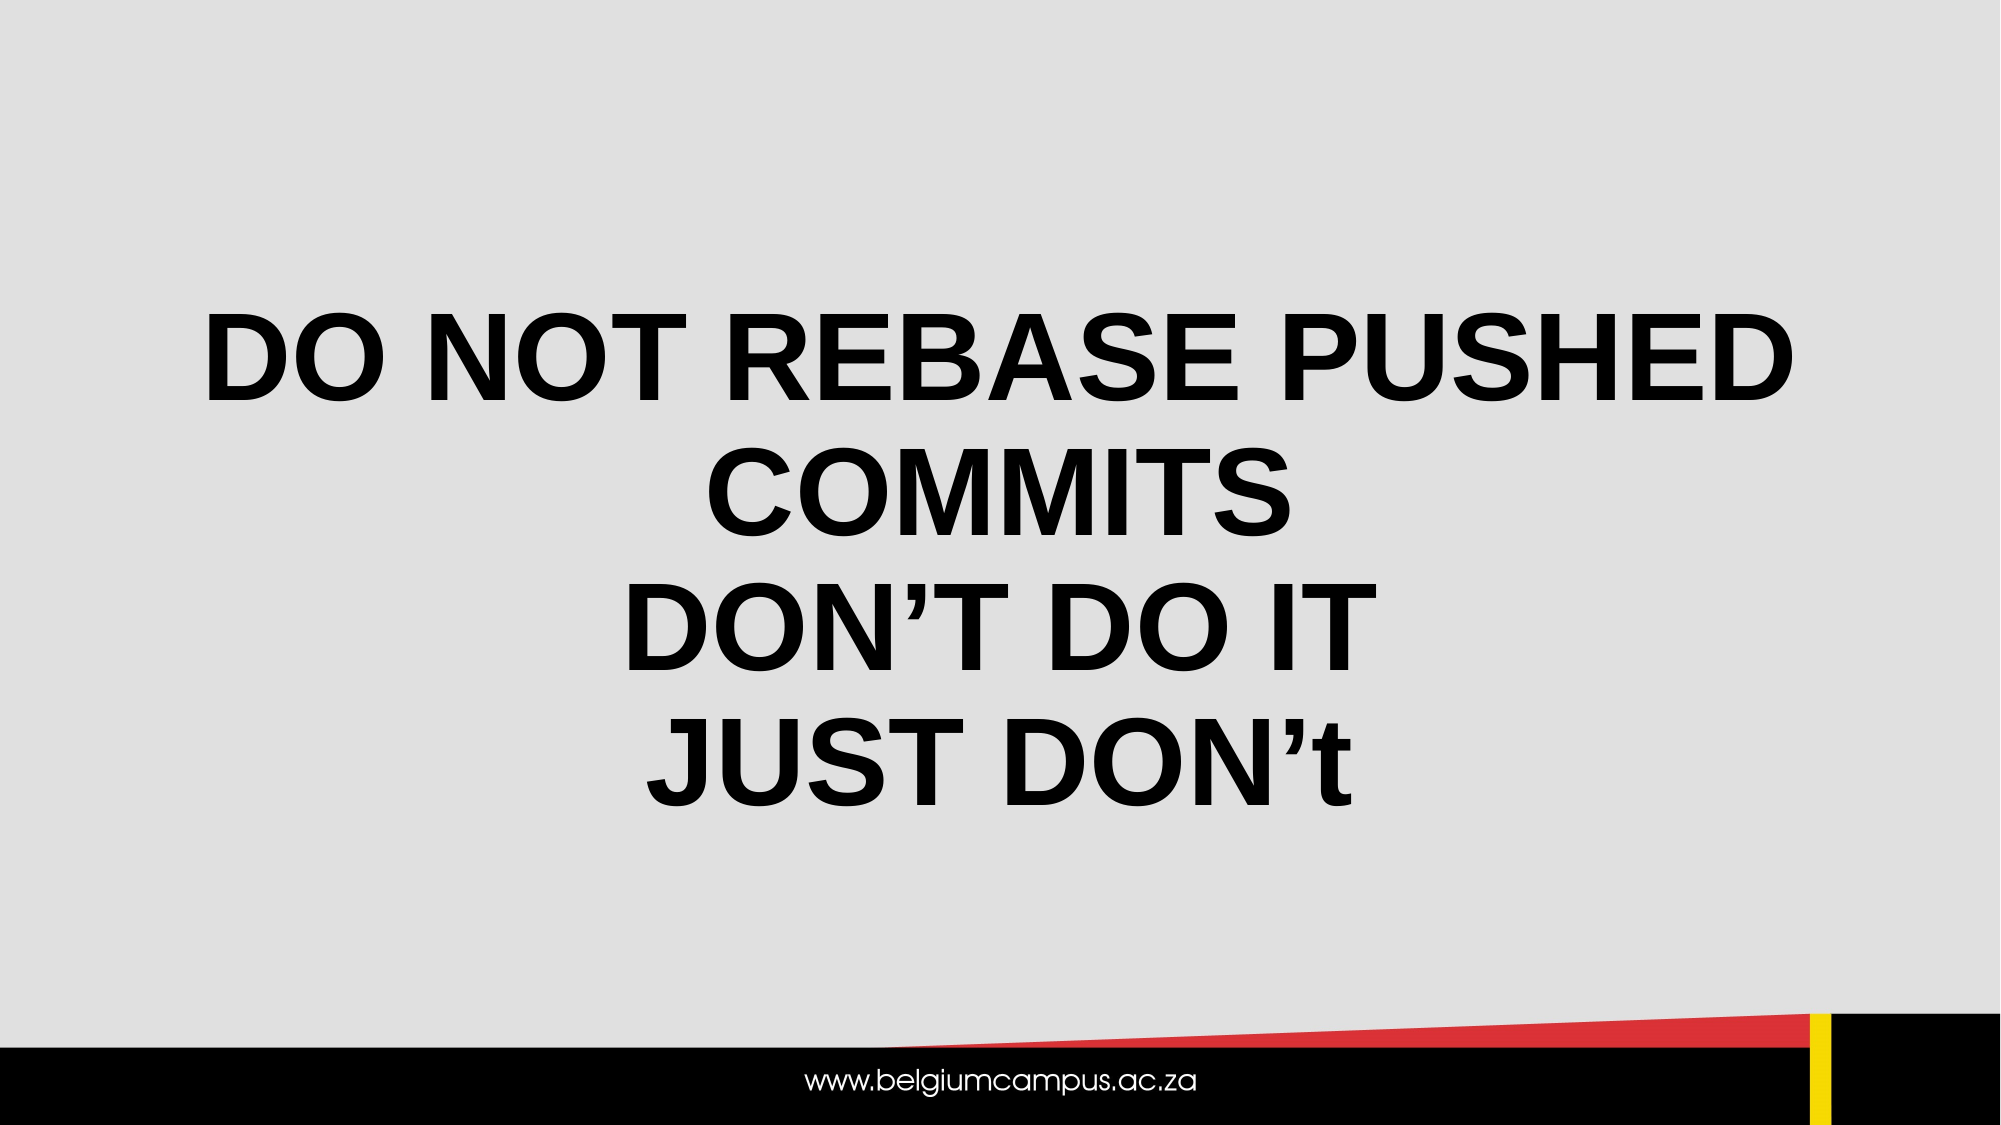

# DO NOT REBASE PUSHED COMMITS DON’T DO IT JUST DON’t